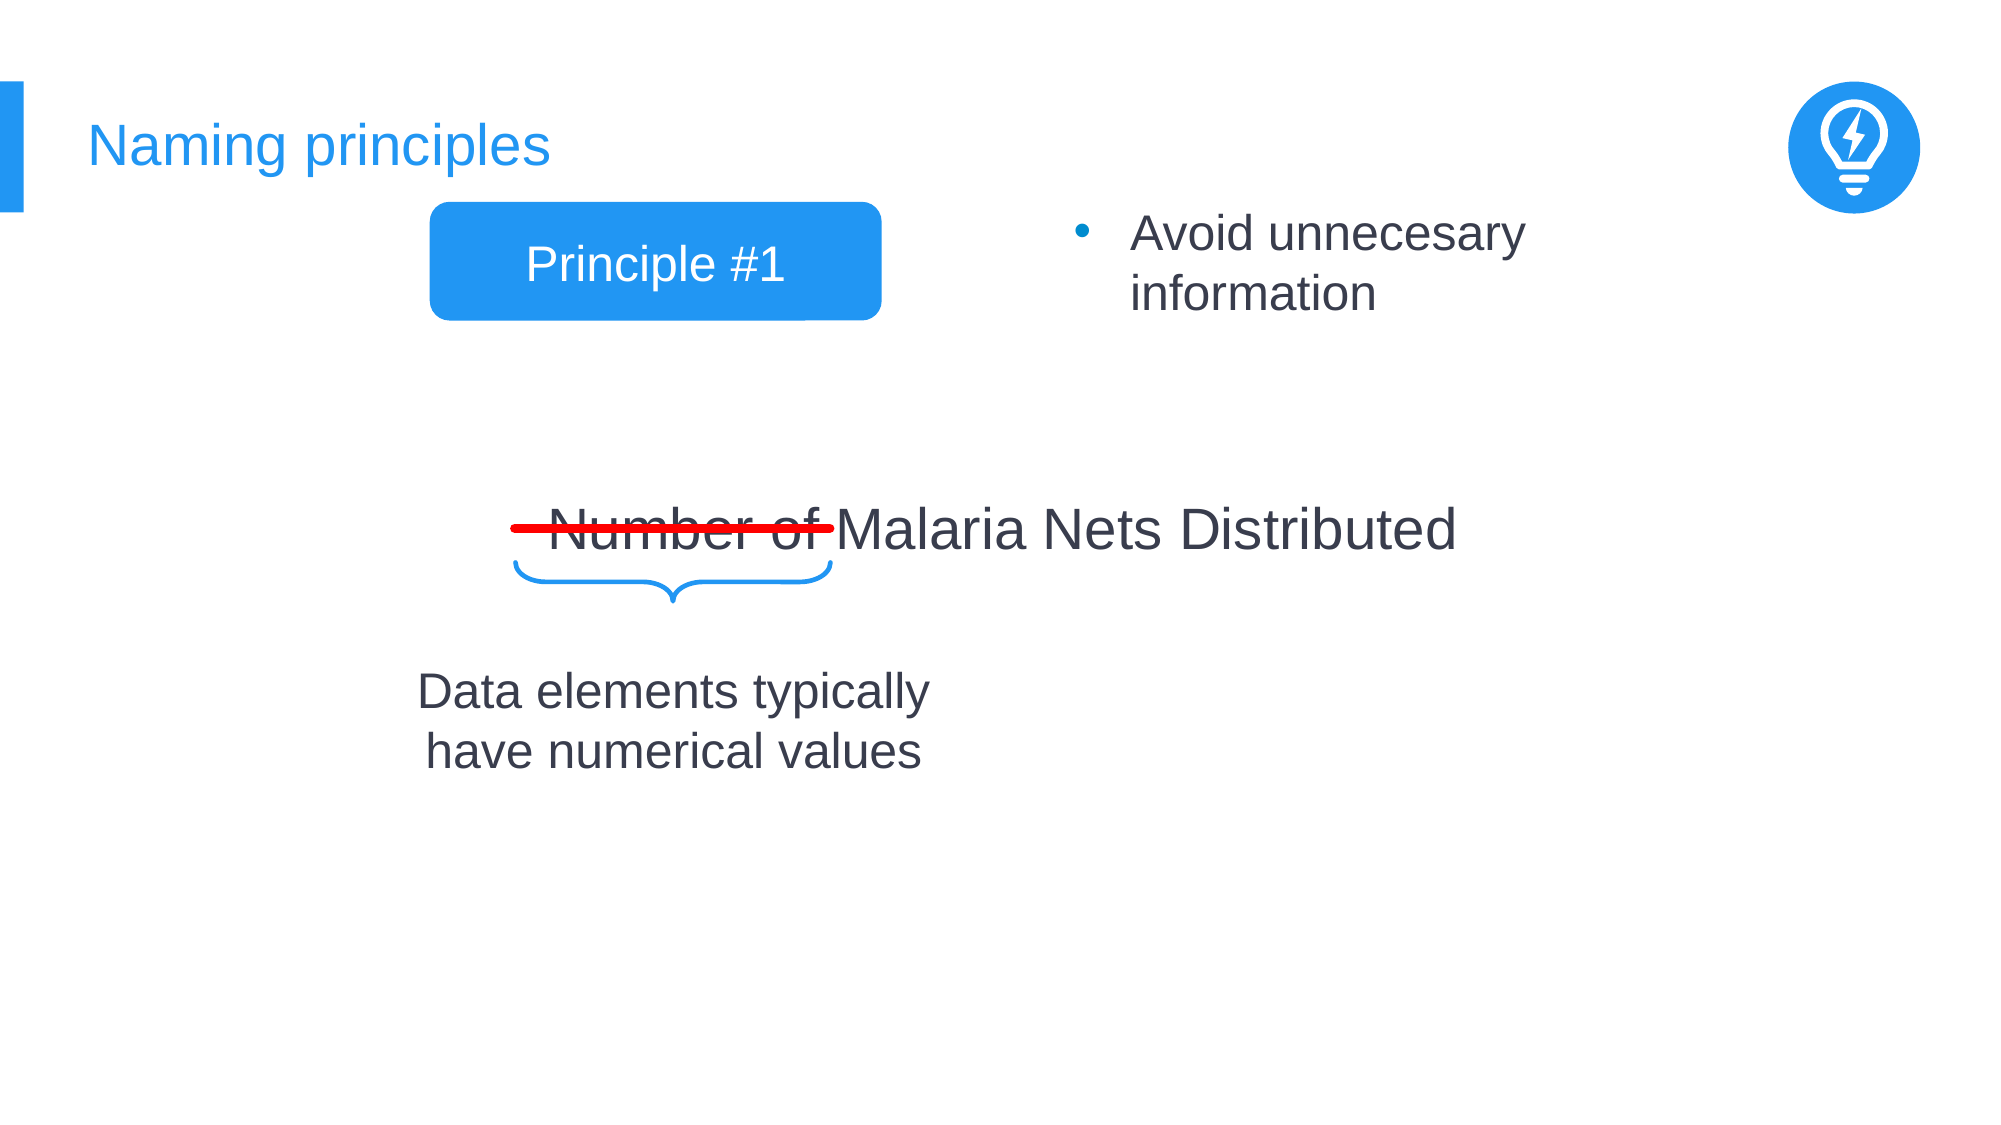

# Naming principles
Avoid unnecesary information
Principle #1

Number of Malaria Nets Distributed
Data elements typically have numerical values